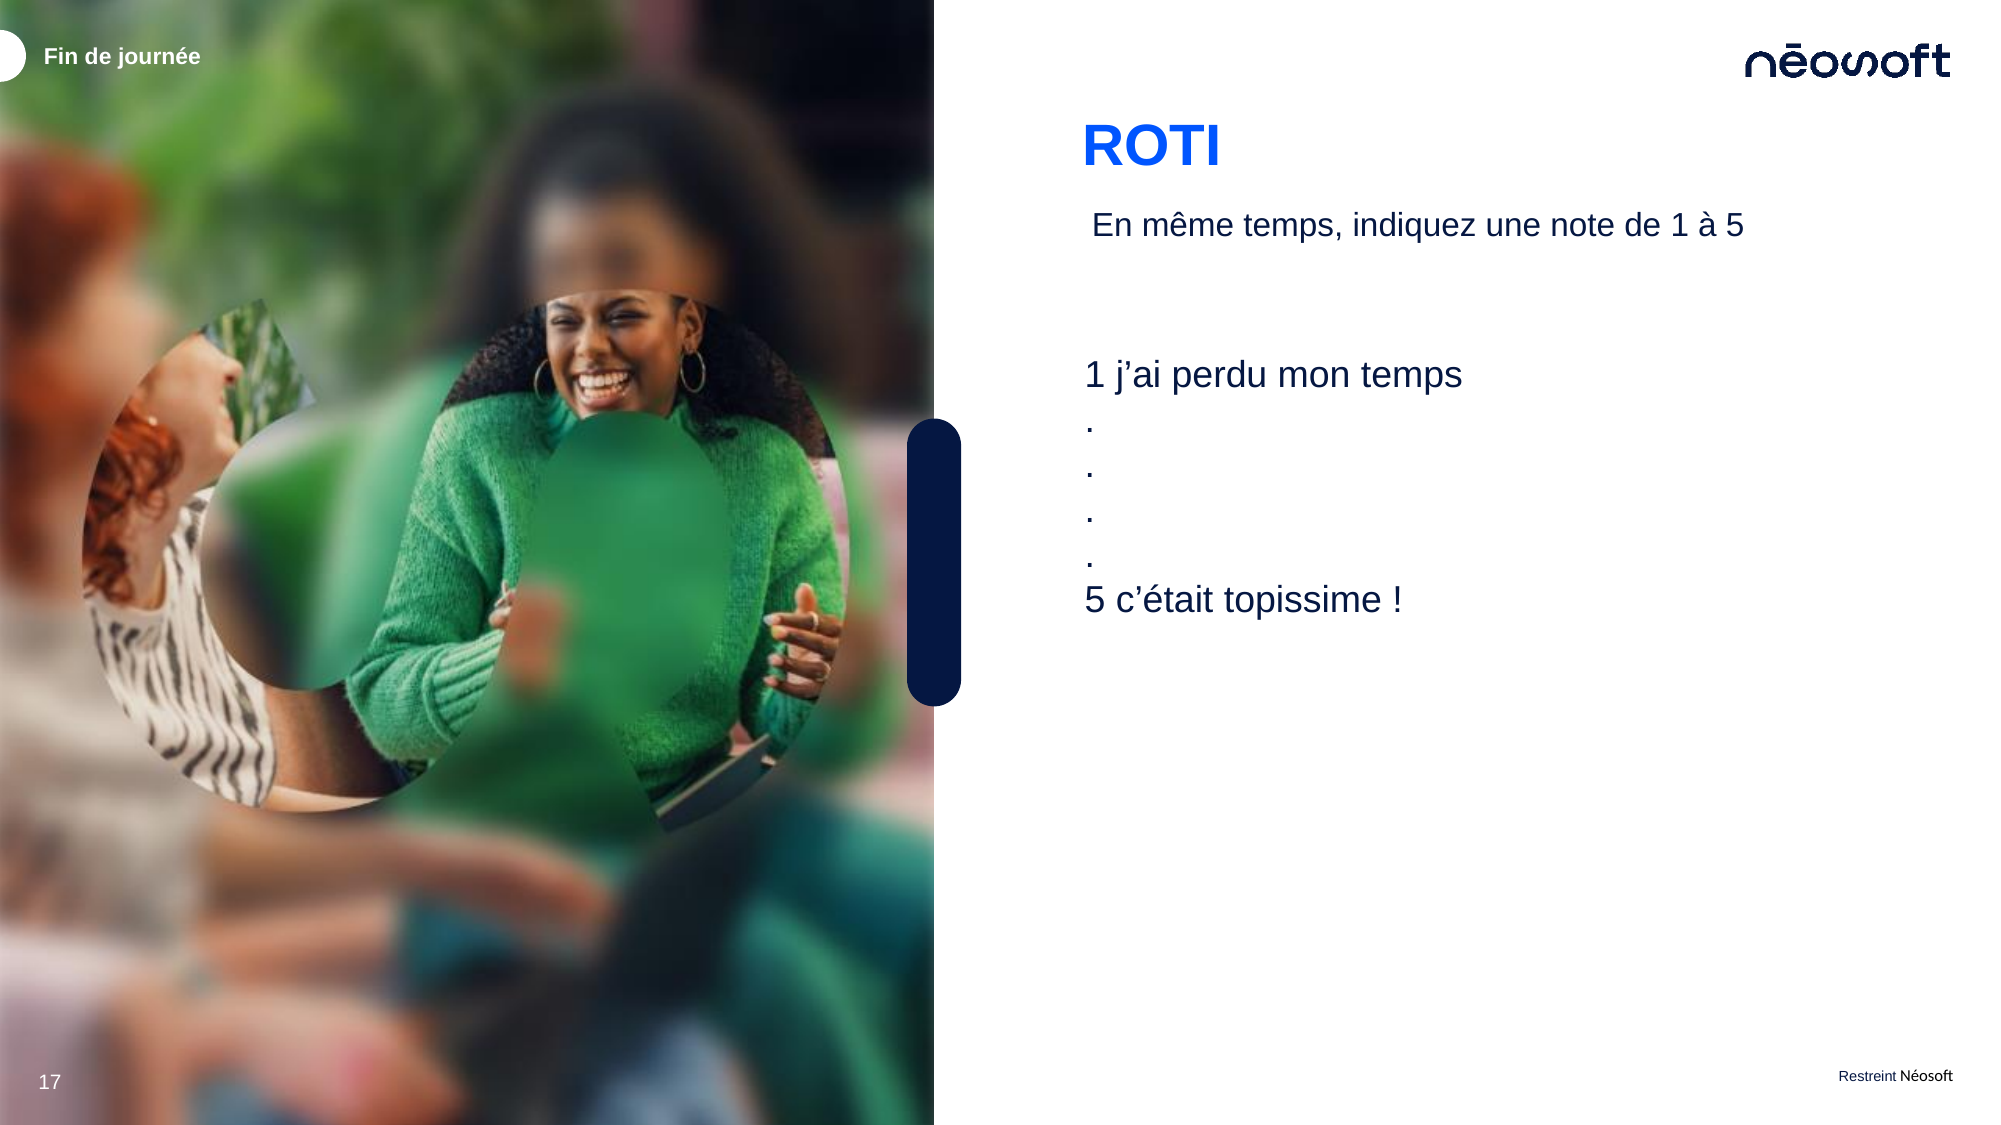

Fin de journée
# ROTI
En même temps, indiquez une note de 1 à 5
1 j’ai perdu mon temps
.
.
.
.
5 c’était topissime !